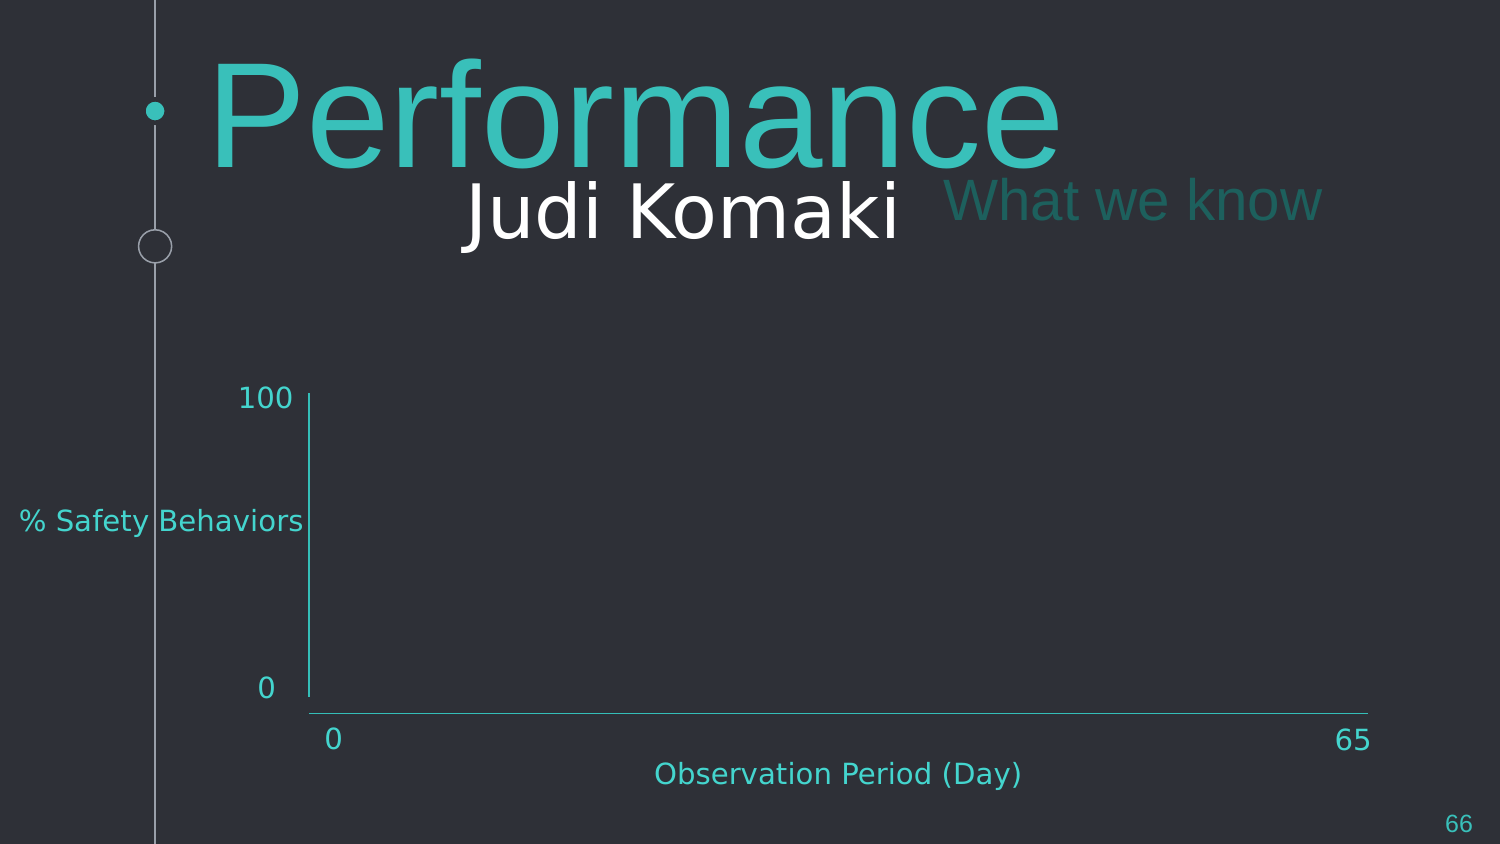

Team Performance
Judi Komaki
What we know
100
% Safety Behaviors
0
0
65
Observation Period (Day)
66